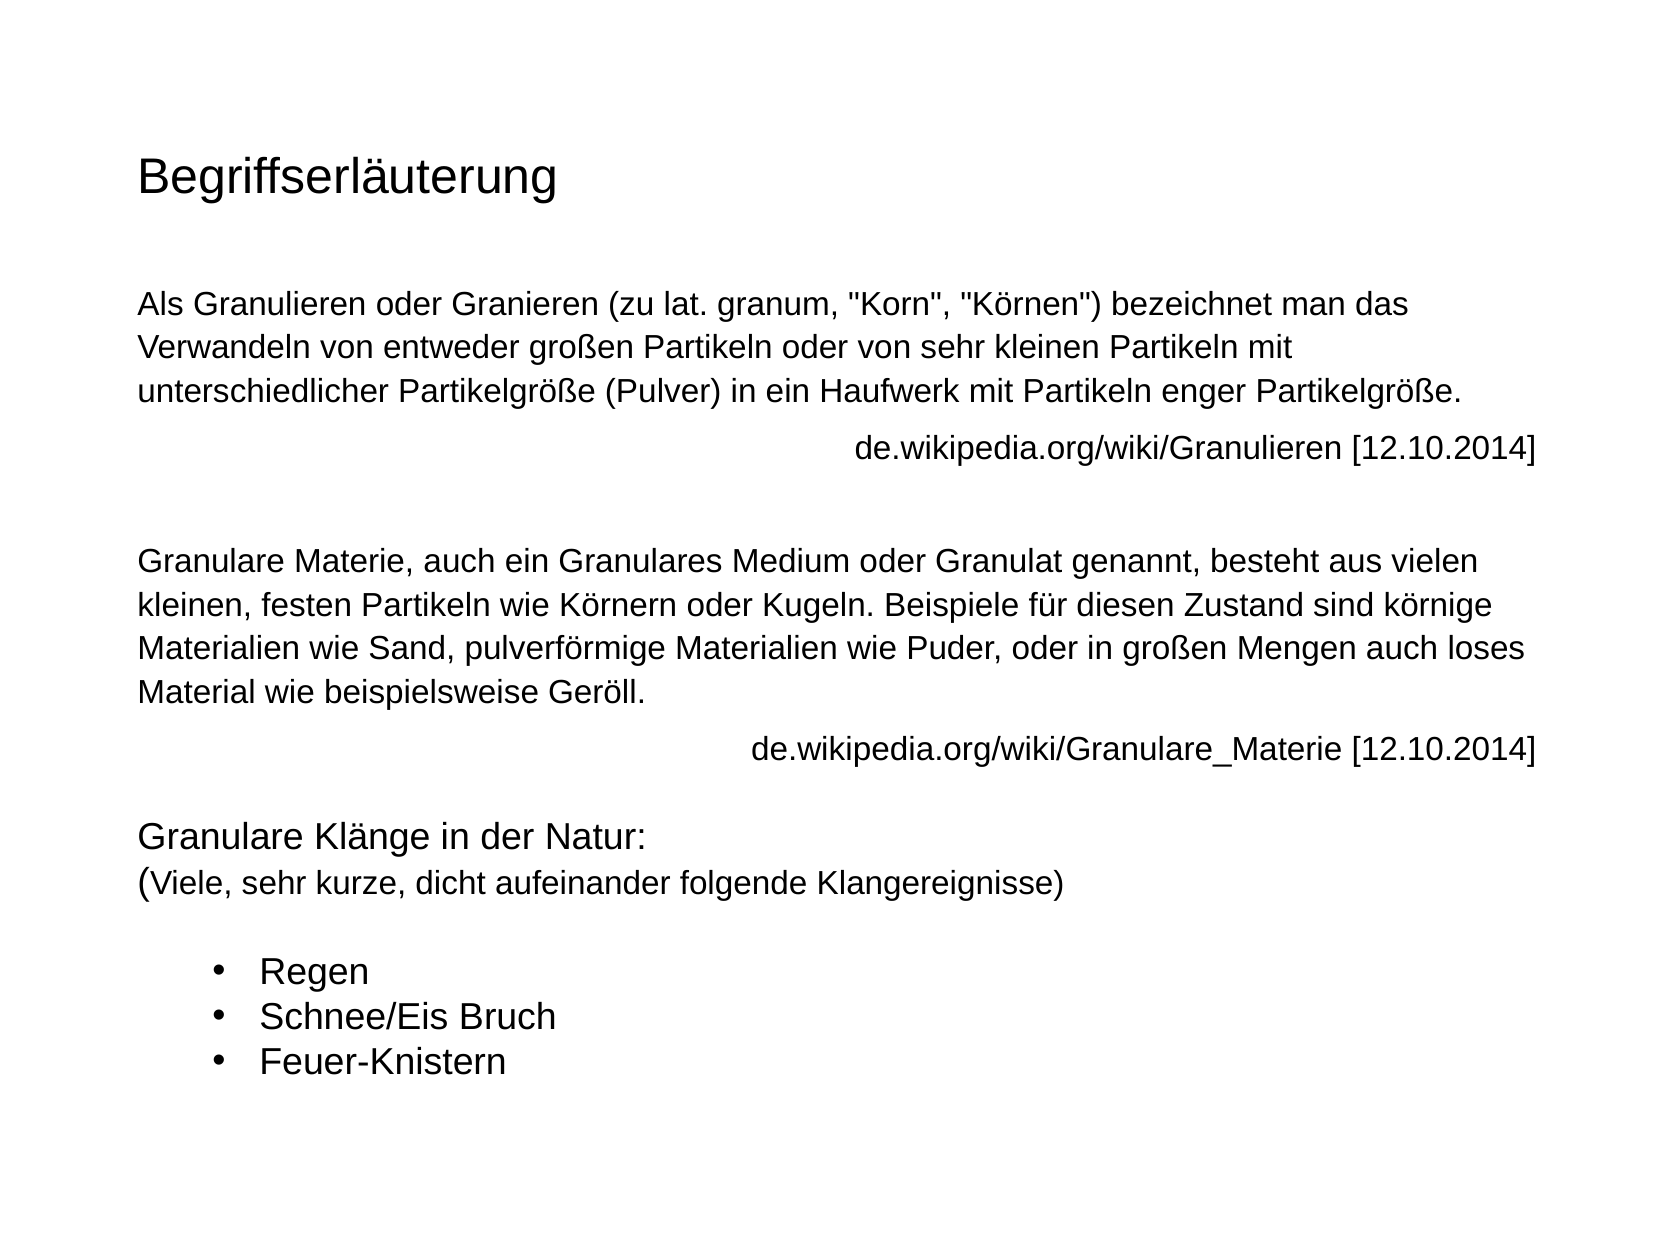

Begriffserläuterung

Als Granulieren oder Granieren (zu lat. granum, "Korn", "Körnen") bezeichnet man das Verwandeln von entweder großen Partikeln oder von sehr kleinen Partikeln mit unterschiedlicher Partikelgröße (Pulver) in ein Haufwerk mit Partikeln enger Partikelgröße.
de.wikipedia.org/wiki/Granulieren [12.10.2014]

Granulare Materie, auch ein Granulares Medium oder Granulat genannt, besteht aus vielen kleinen, festen Partikeln wie Körnern oder Kugeln. Beispiele für diesen Zustand sind körnige Materialien wie Sand, pulverförmige Materialien wie Puder, oder in großen Mengen auch loses Material wie beispielsweise Geröll.
de.wikipedia.org/wiki/Granulare_Materie [12.10.2014]

Granulare Klänge in der Natur:
(Viele, sehr kurze, dicht aufeinander folgende Klangereignisse)

Regen
Schnee/Eis Bruch
Feuer-Knistern